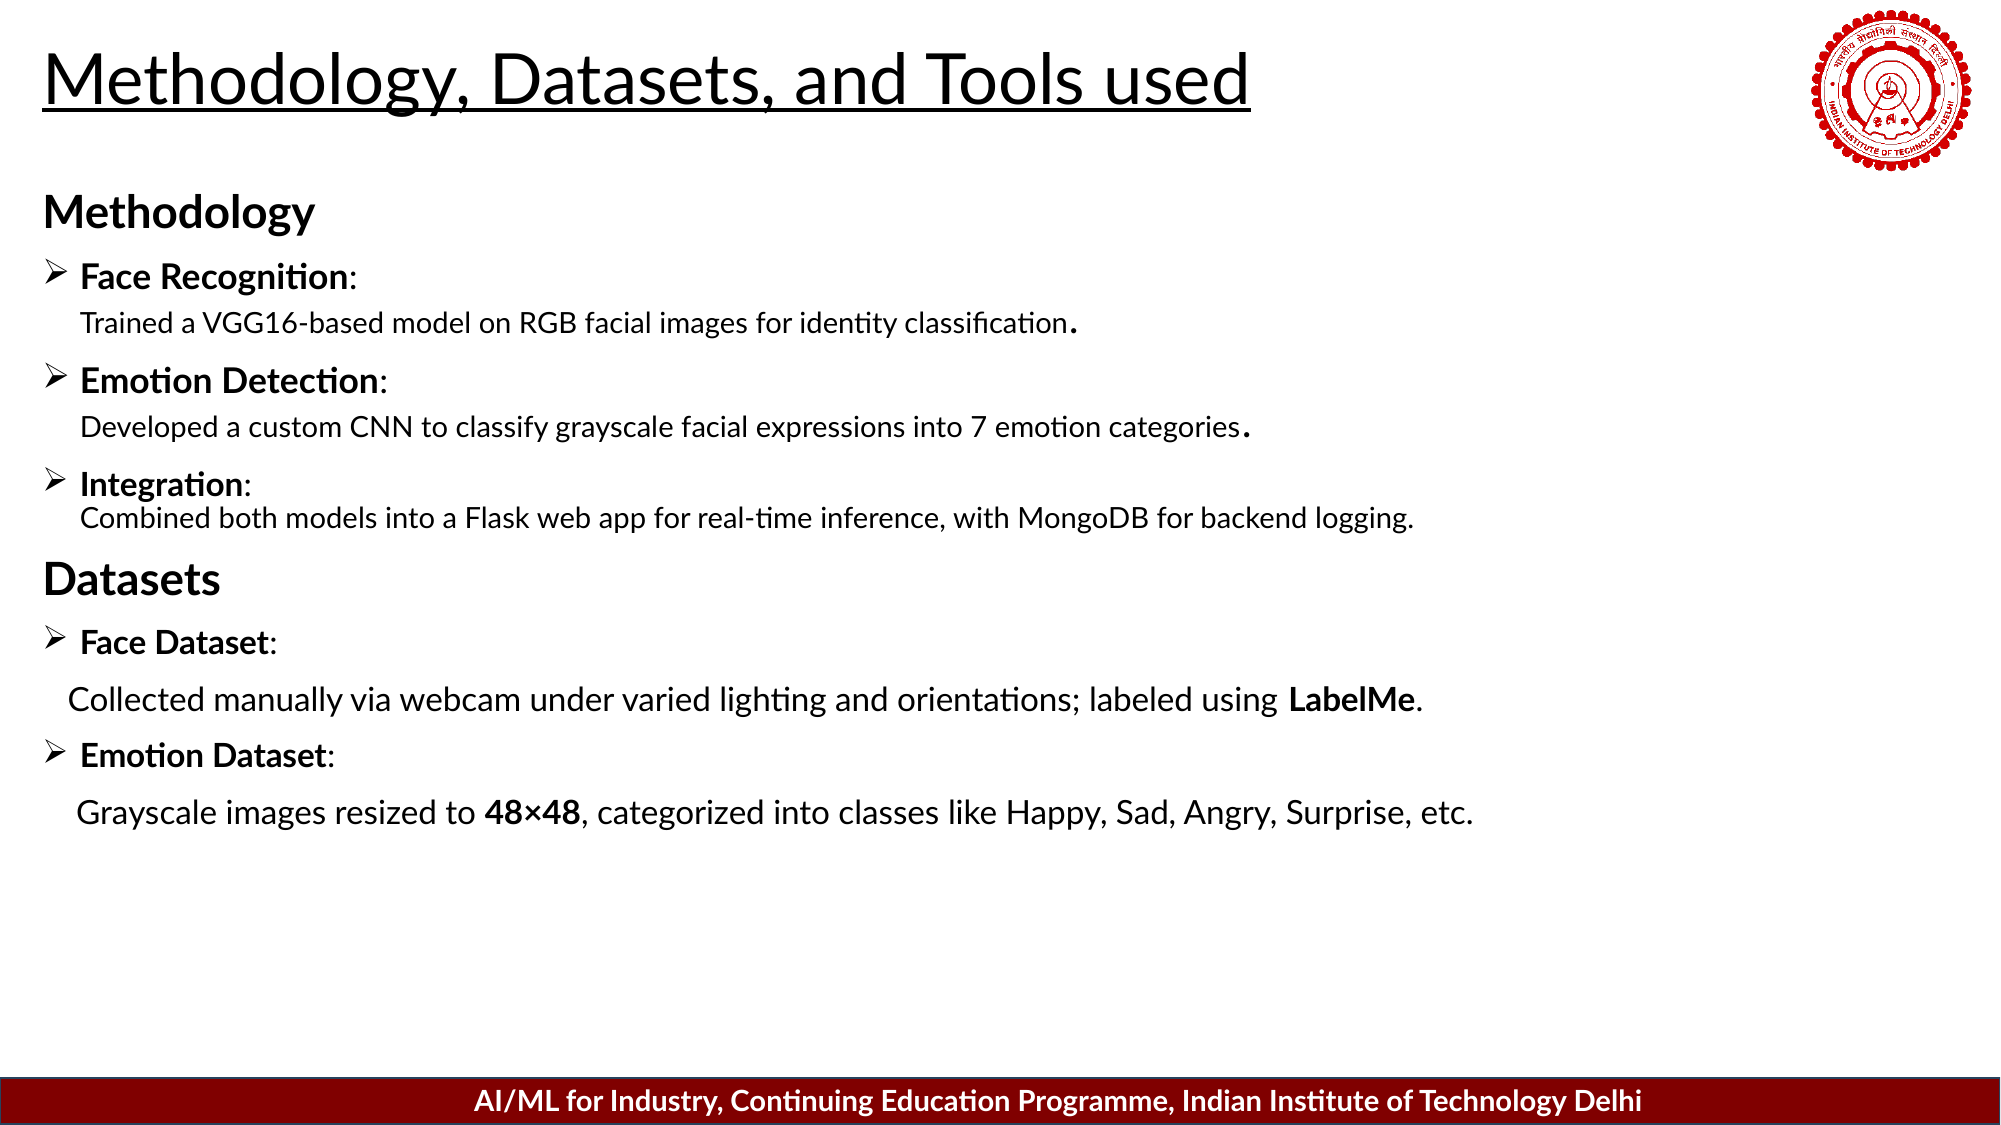

# Methodology, Datasets, and Tools used
Methodology
Face Recognition:
Trained a VGG16-based model on RGB facial images for identity classification.
Emotion Detection:
Developed a custom CNN to classify grayscale facial expressions into 7 emotion categories.
Integration:
Combined both models into a Flask web app for real-time inference, with MongoDB for backend logging.
Datasets
Face Dataset:
   Collected manually via webcam under varied lighting and orientations; labeled using LabelMe.
Emotion Dataset:
    Grayscale images resized to 48×48, categorized into classes like Happy, Sad, Angry, Surprise, etc.

5